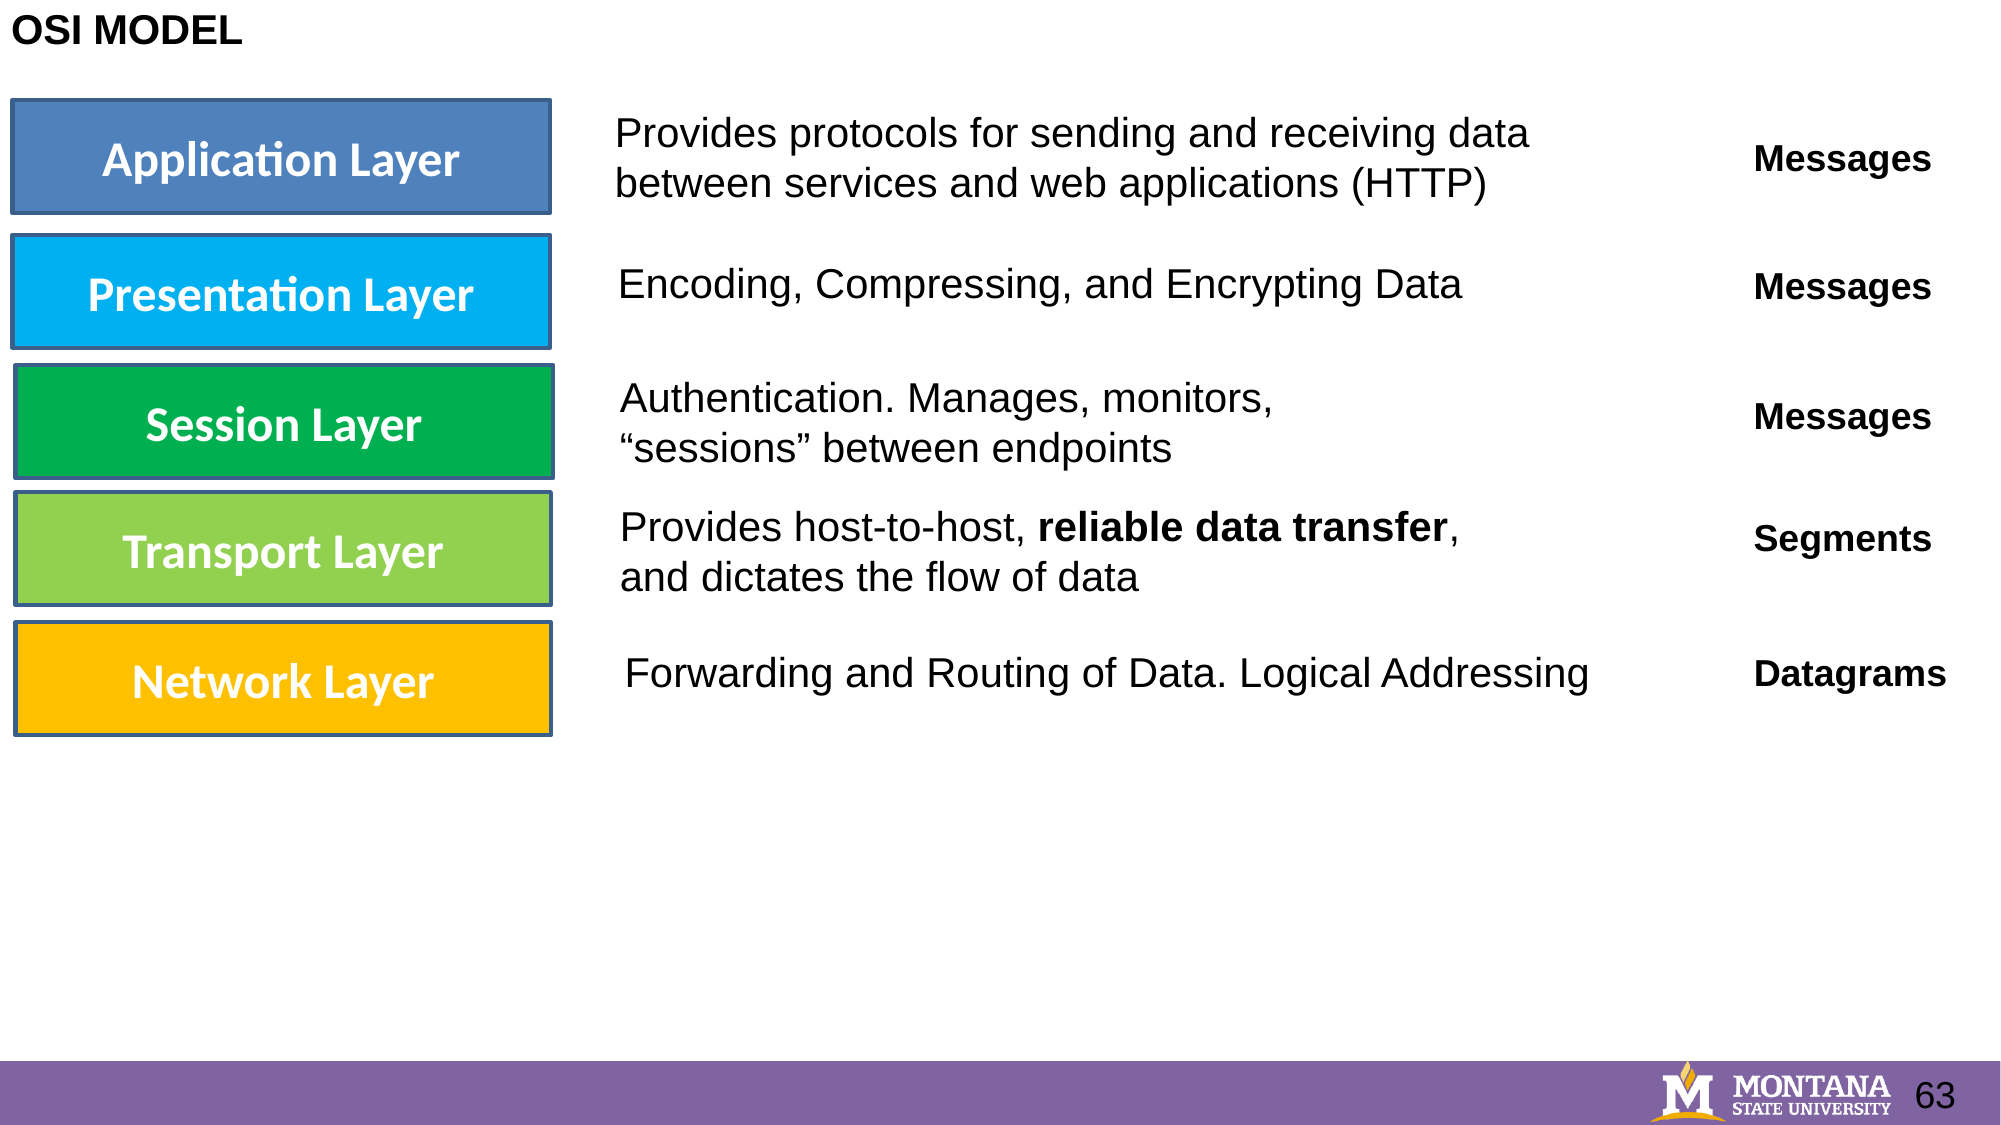

# OSI MODEL
Provides protocols for sending and receiving data between services and web applications (HTTP)
Application Layer
Messages

Presentation Layer
Encoding, Compressing, and Encrypting Data
Messages
Authentication. Manages, monitors, “sessions” between endpoints
Session Layer
Messages
Transport Layer
Provides host-to-host, reliable data transfer, and dictates the flow of data
Segments
Network Layer
Forwarding and Routing of Data. Logical Addressing
Datagrams
63